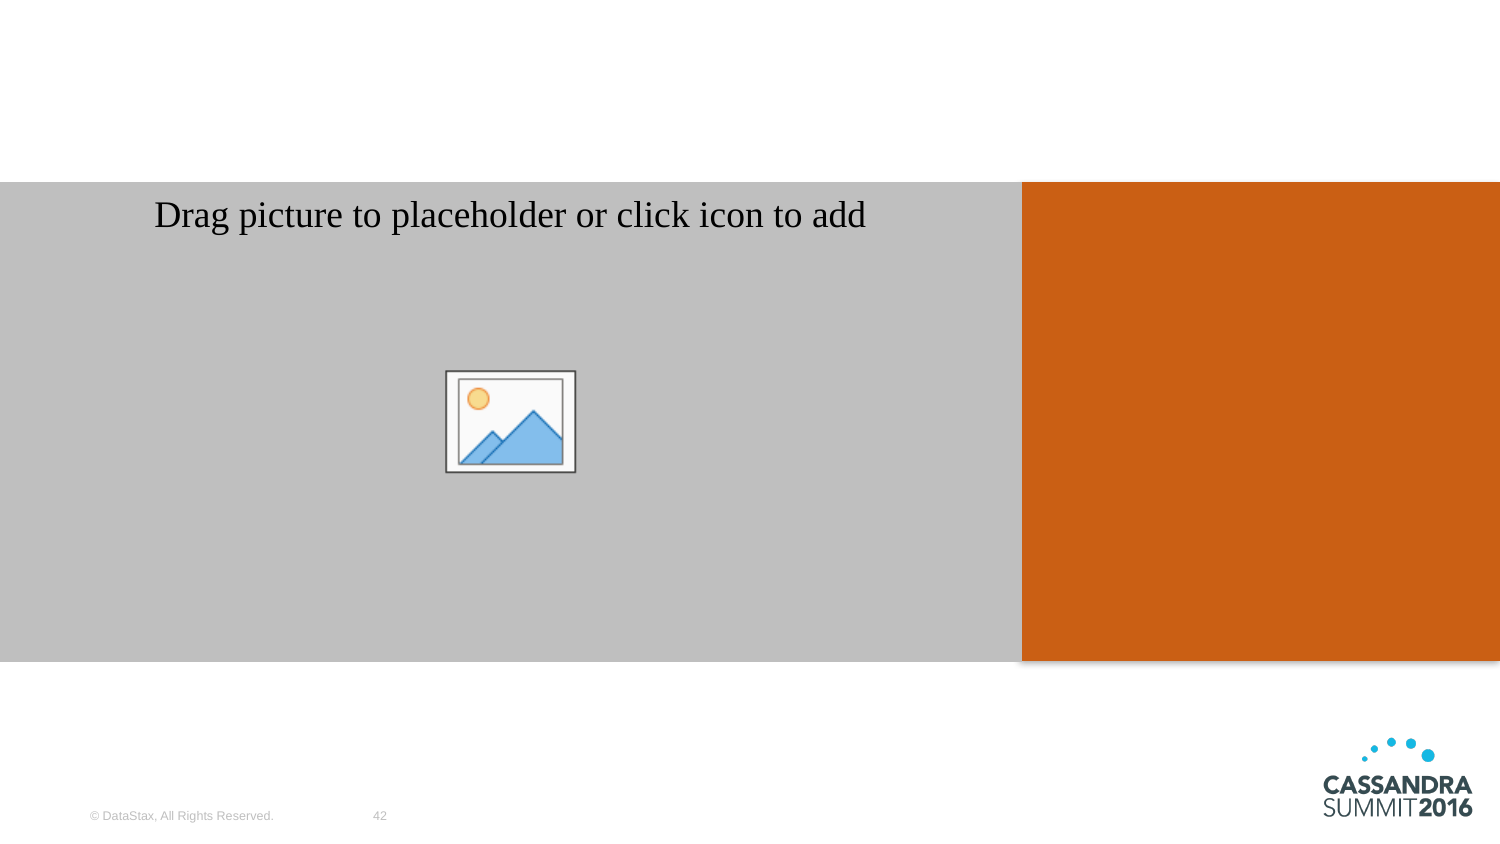

#

© DataStax, All Rights Reserved.
42